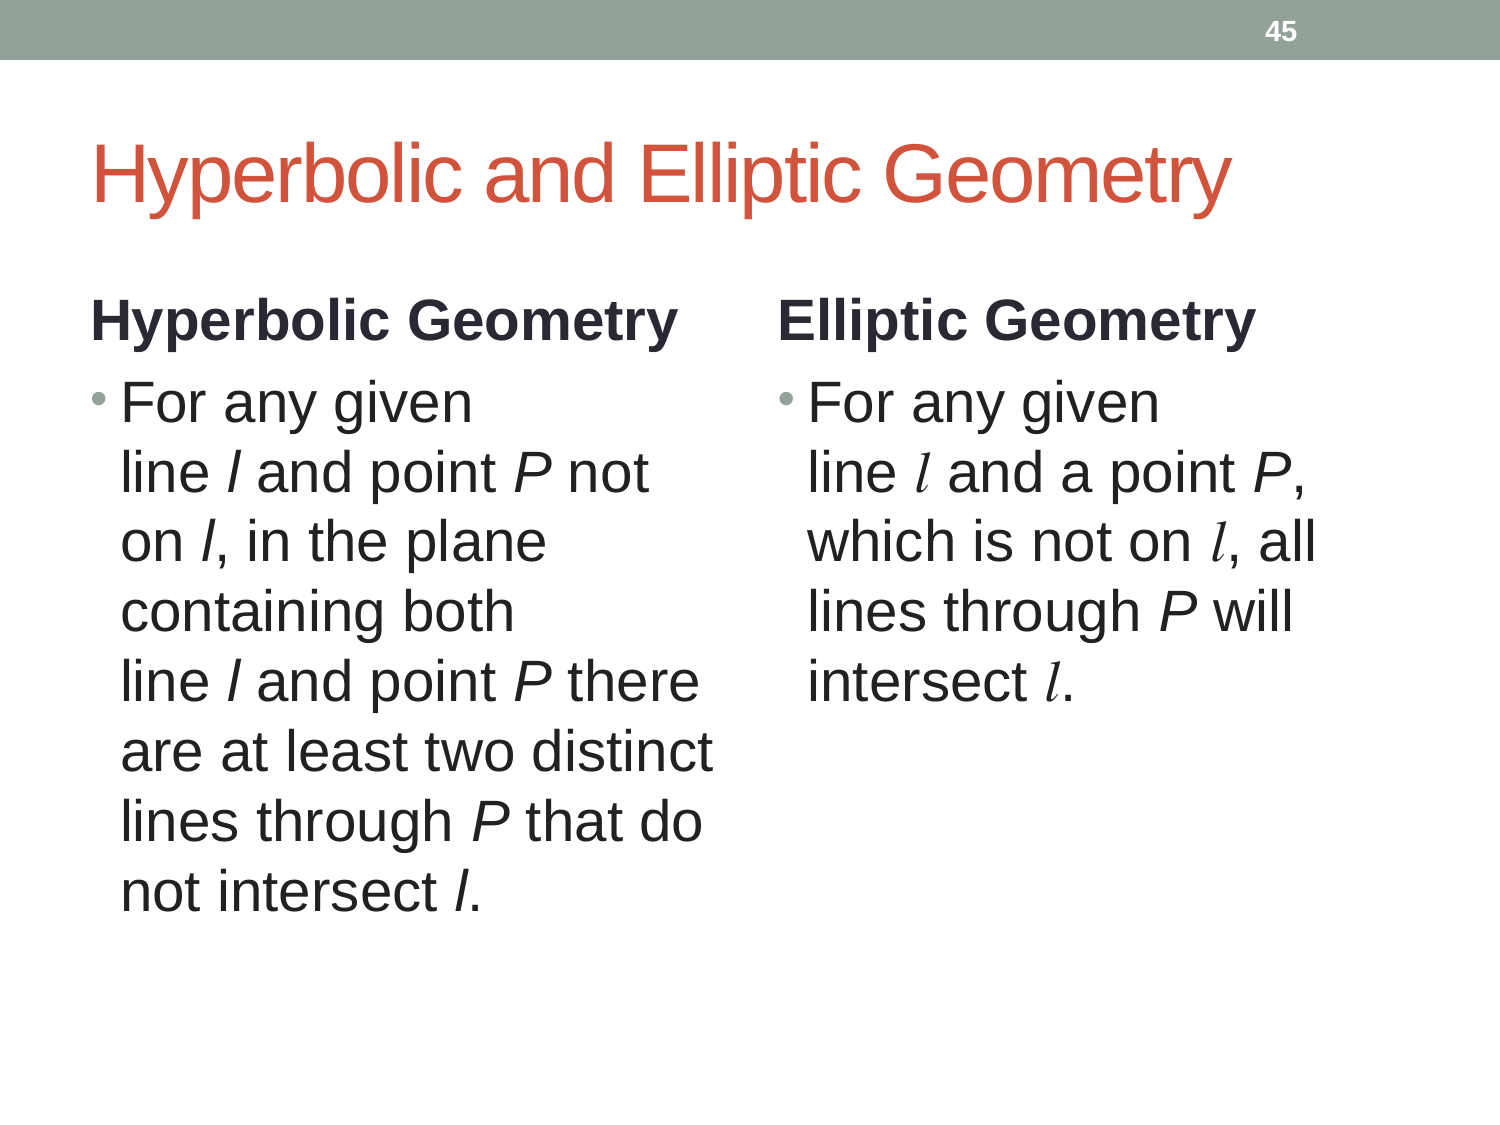

45
# Hyperbolic and Elliptic Geometry
Hyperbolic Geometry
For any given line l and point P not on l, in the plane containing both line l and point P there are at least two distinct lines through P that do not intersect l.

Elliptic Geometry
For any given line l and a point P, which is not on l, all lines through P will intersect l.